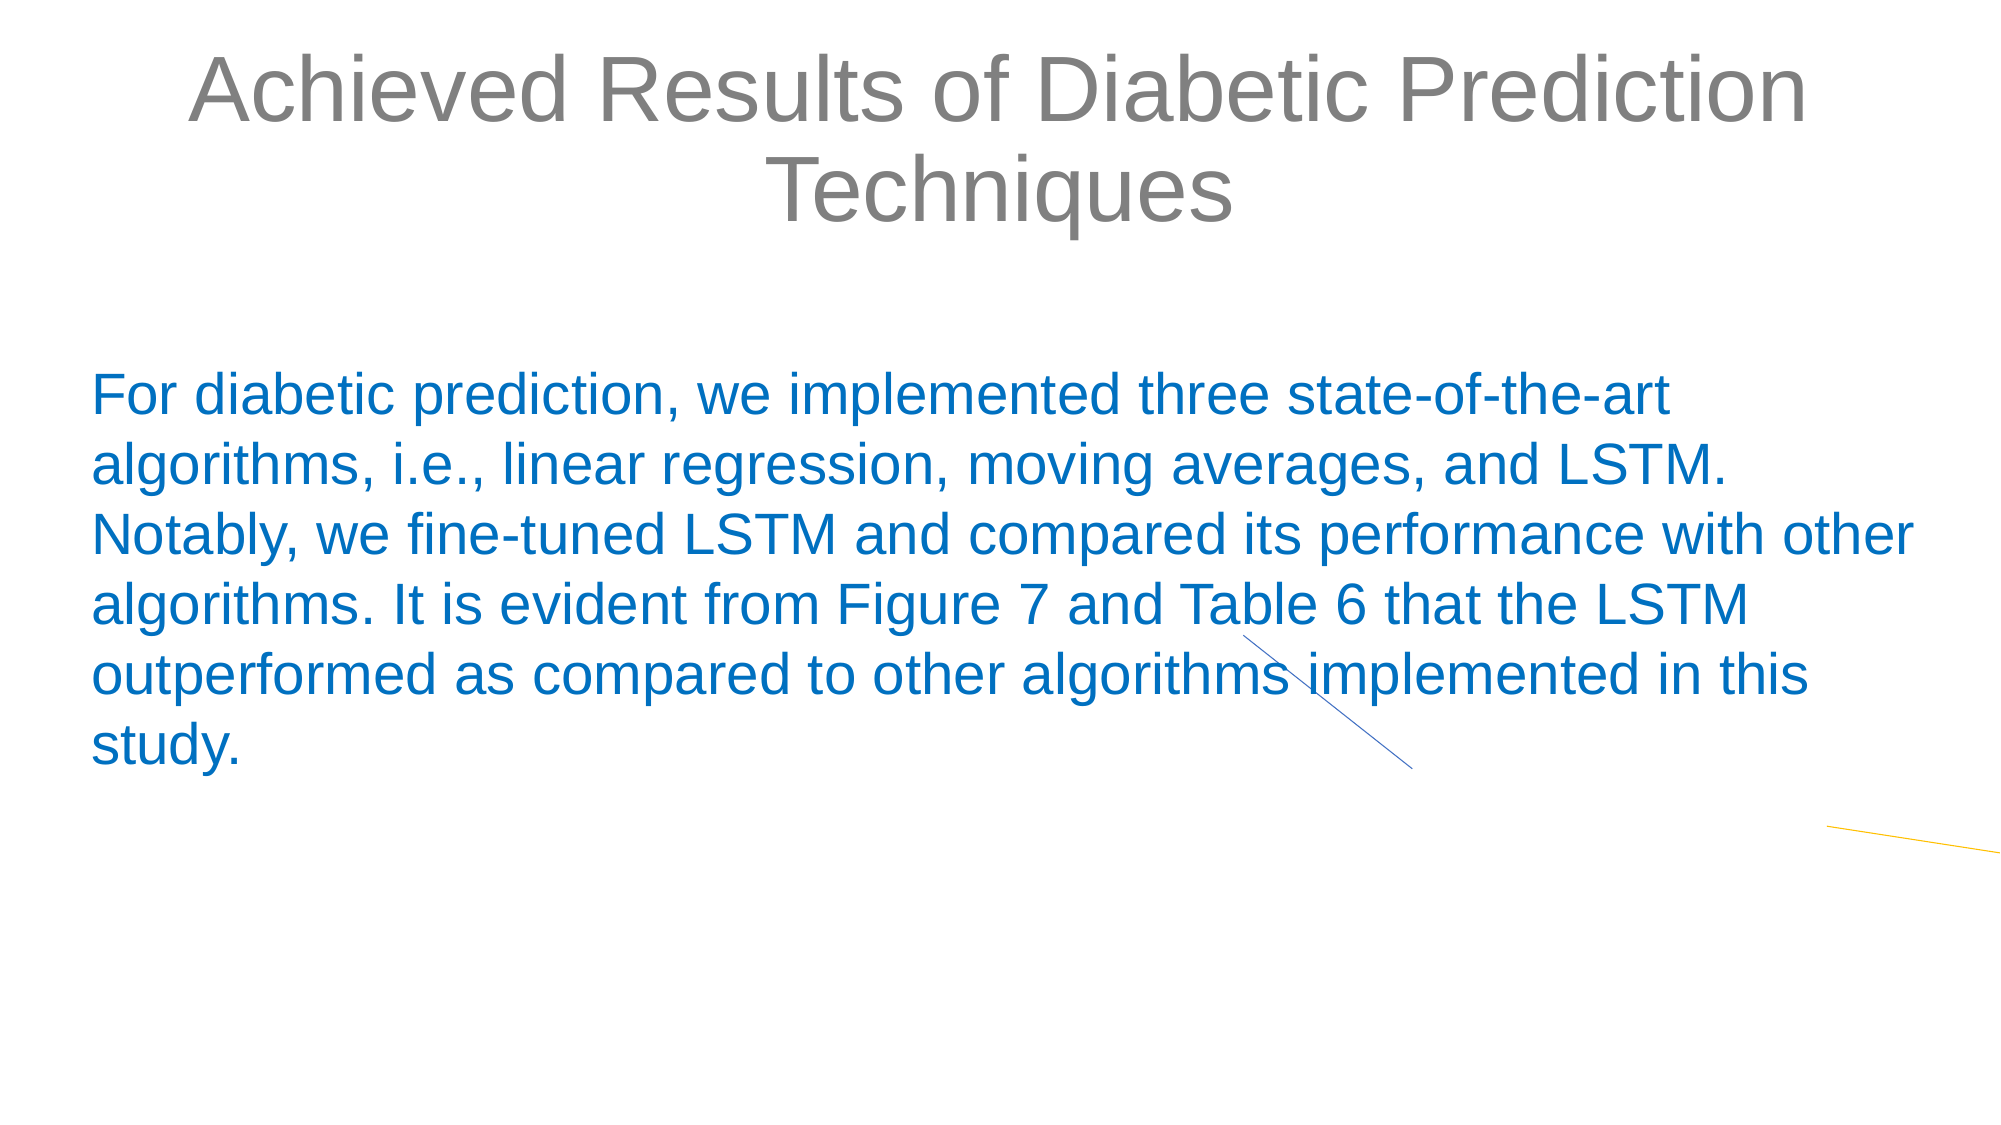

Achieved Results of Diabetic Prediction Techniques
For diabetic prediction, we implemented three state-of-the-art algorithms, i.e., linear regression, moving averages, and LSTM. Notably, we fine-tuned LSTM and compared its performance with other algorithms. It is evident from Figure 7 and Table 6 that the LSTM outperformed as compared to other algorithms implemented in this study.